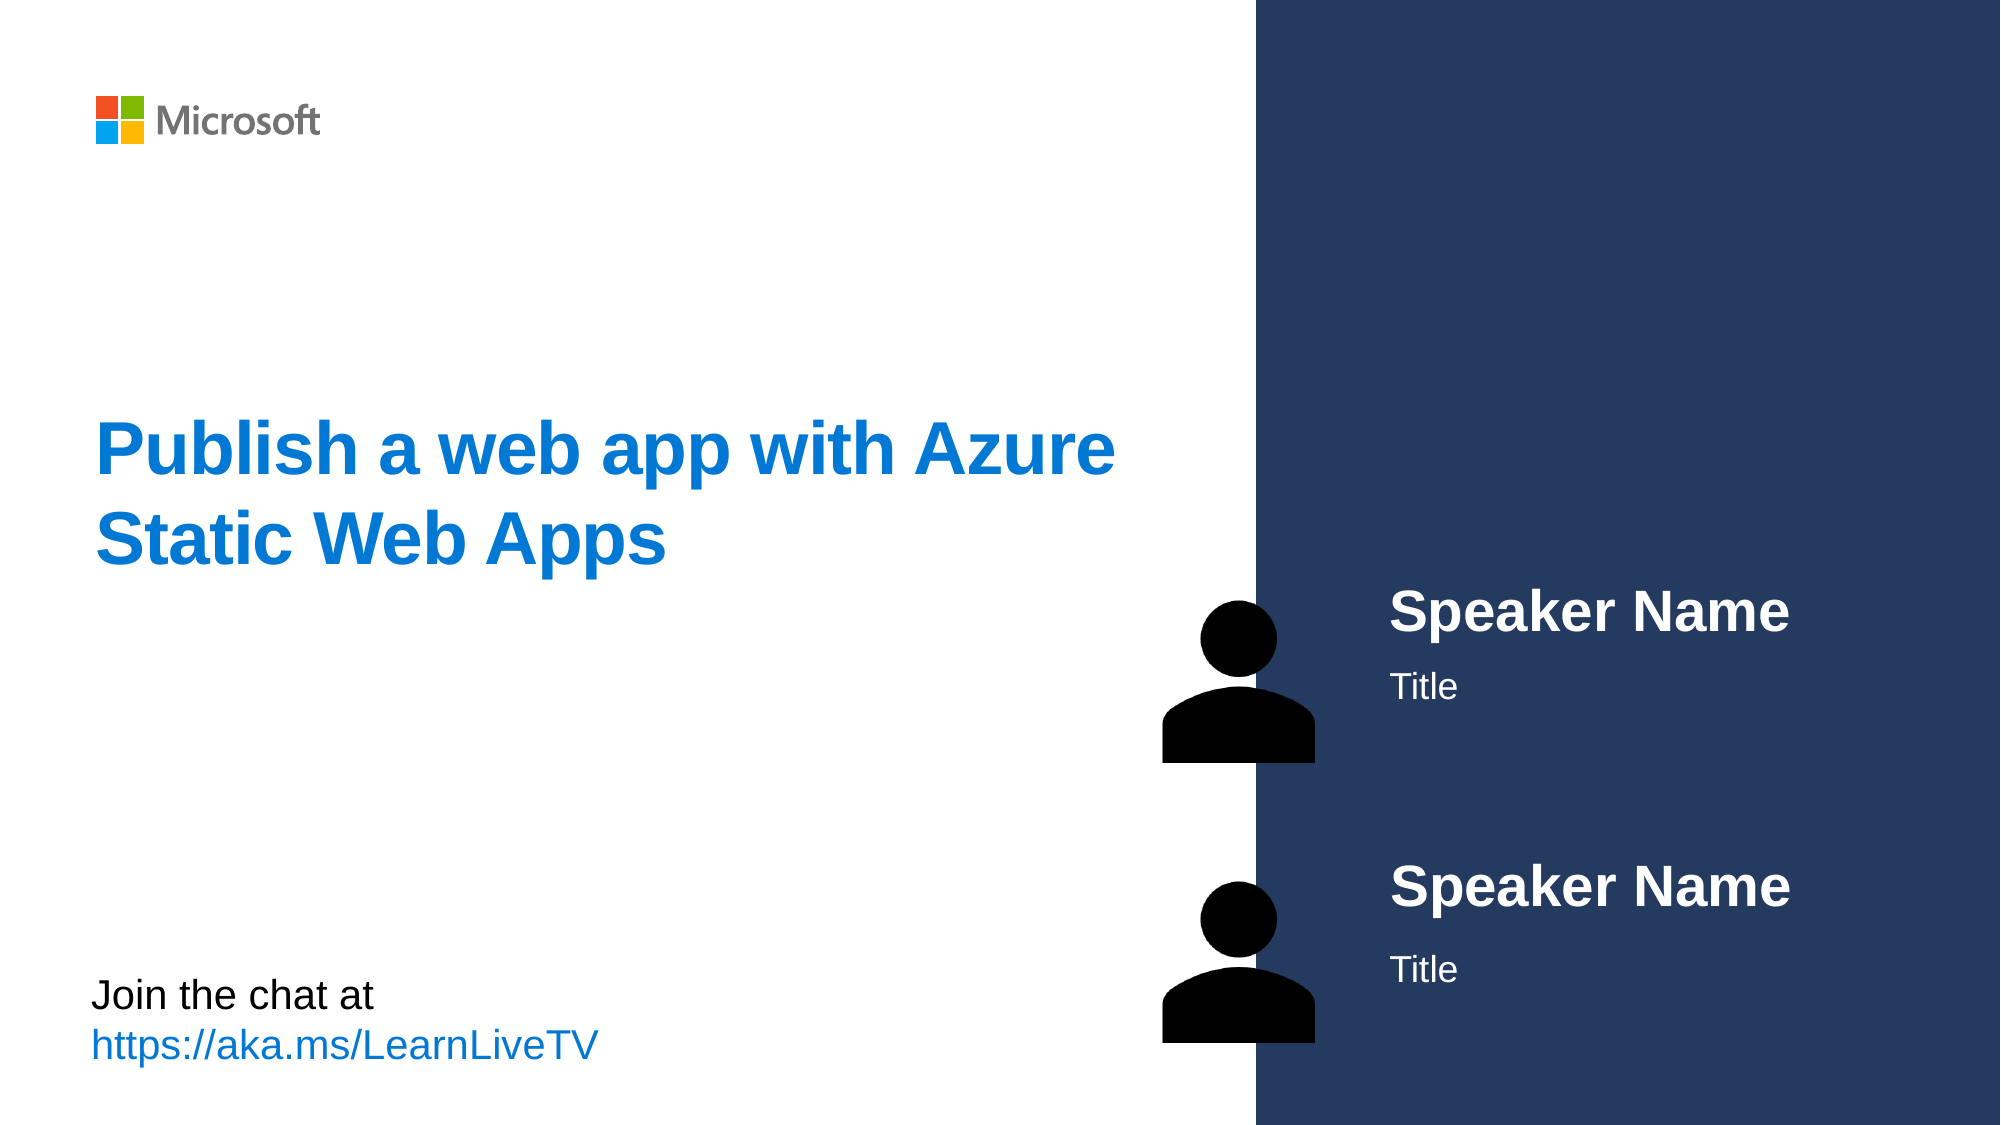

# Publish a web app with Azure Static Web Apps
Speaker Name

Title
Speaker Name
Title